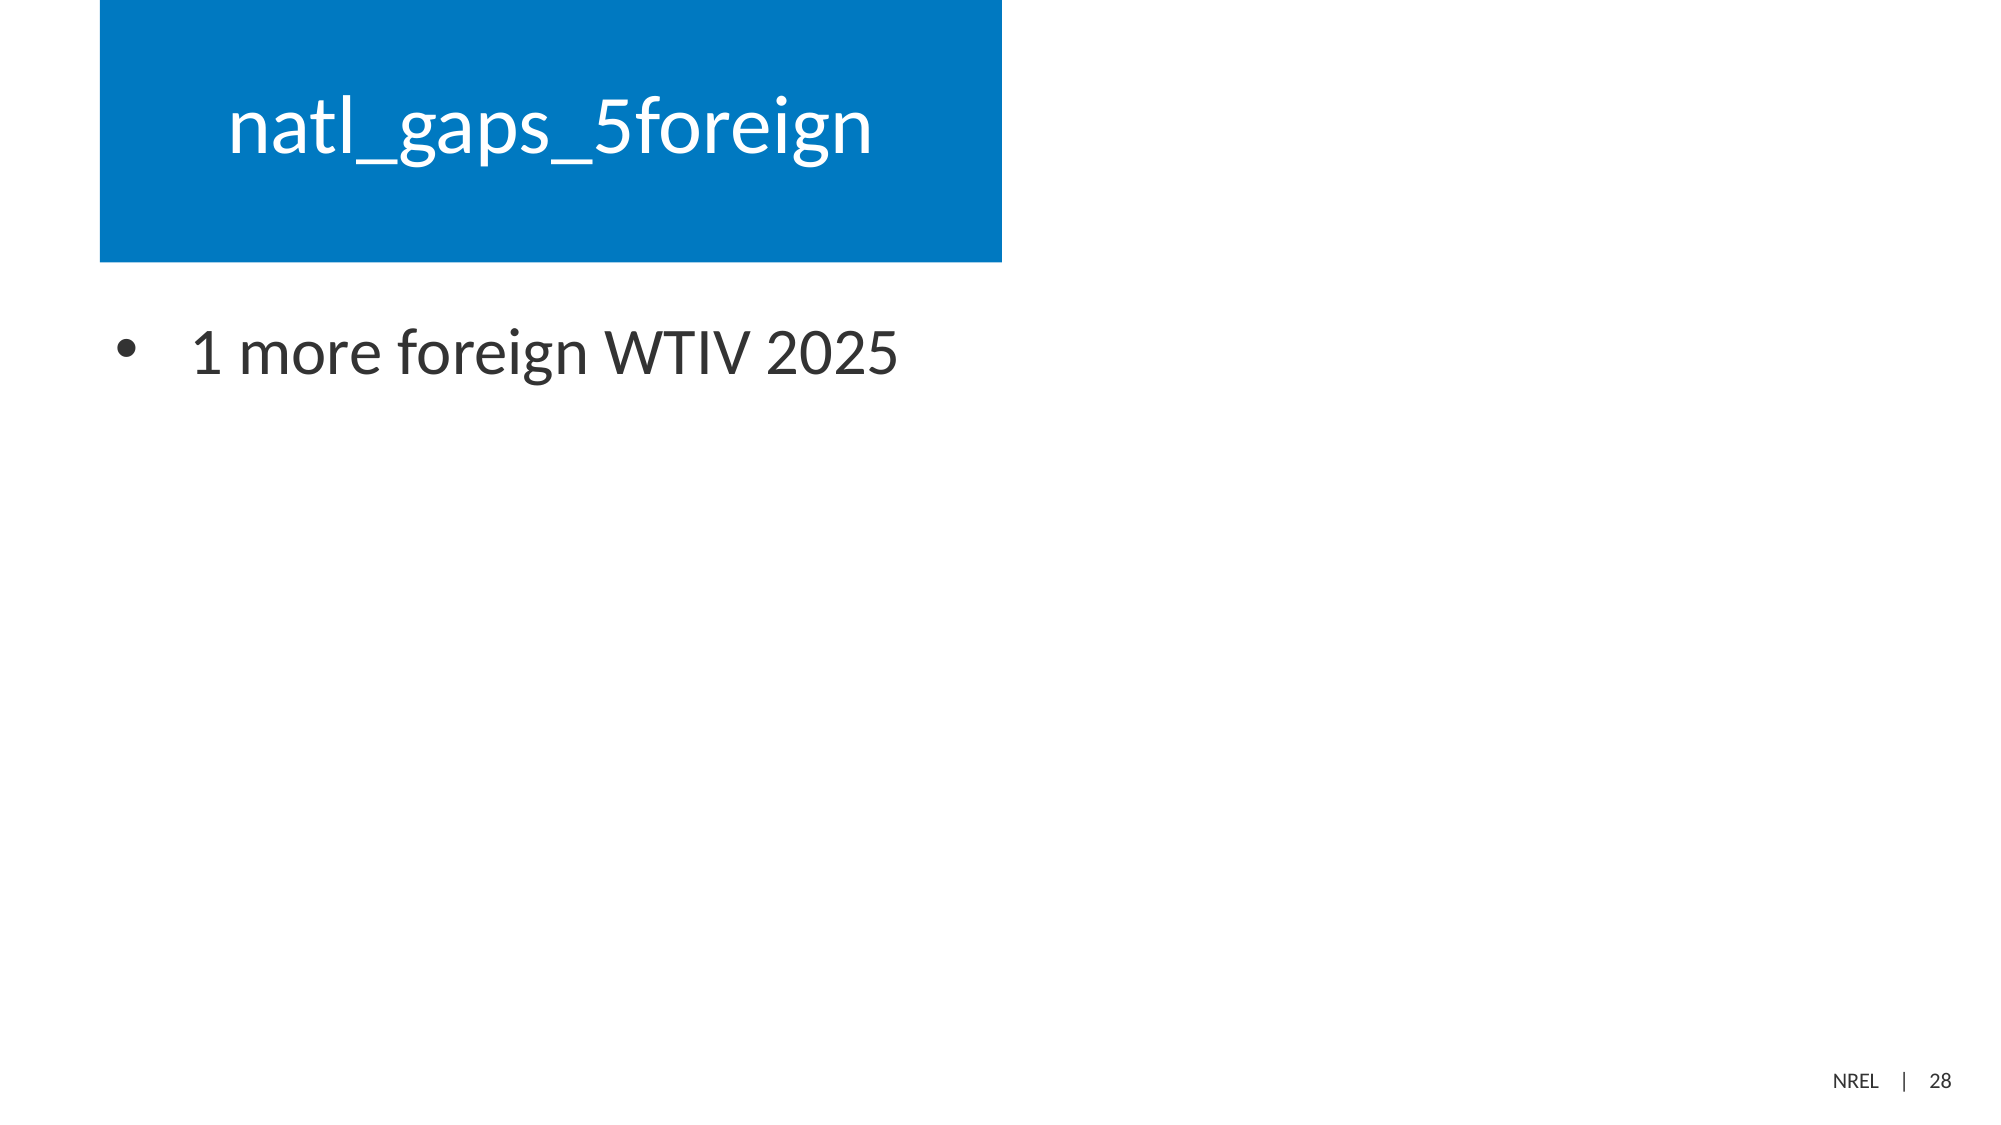

# natl_gaps_5foreign
1 more foreign WTIV 2025